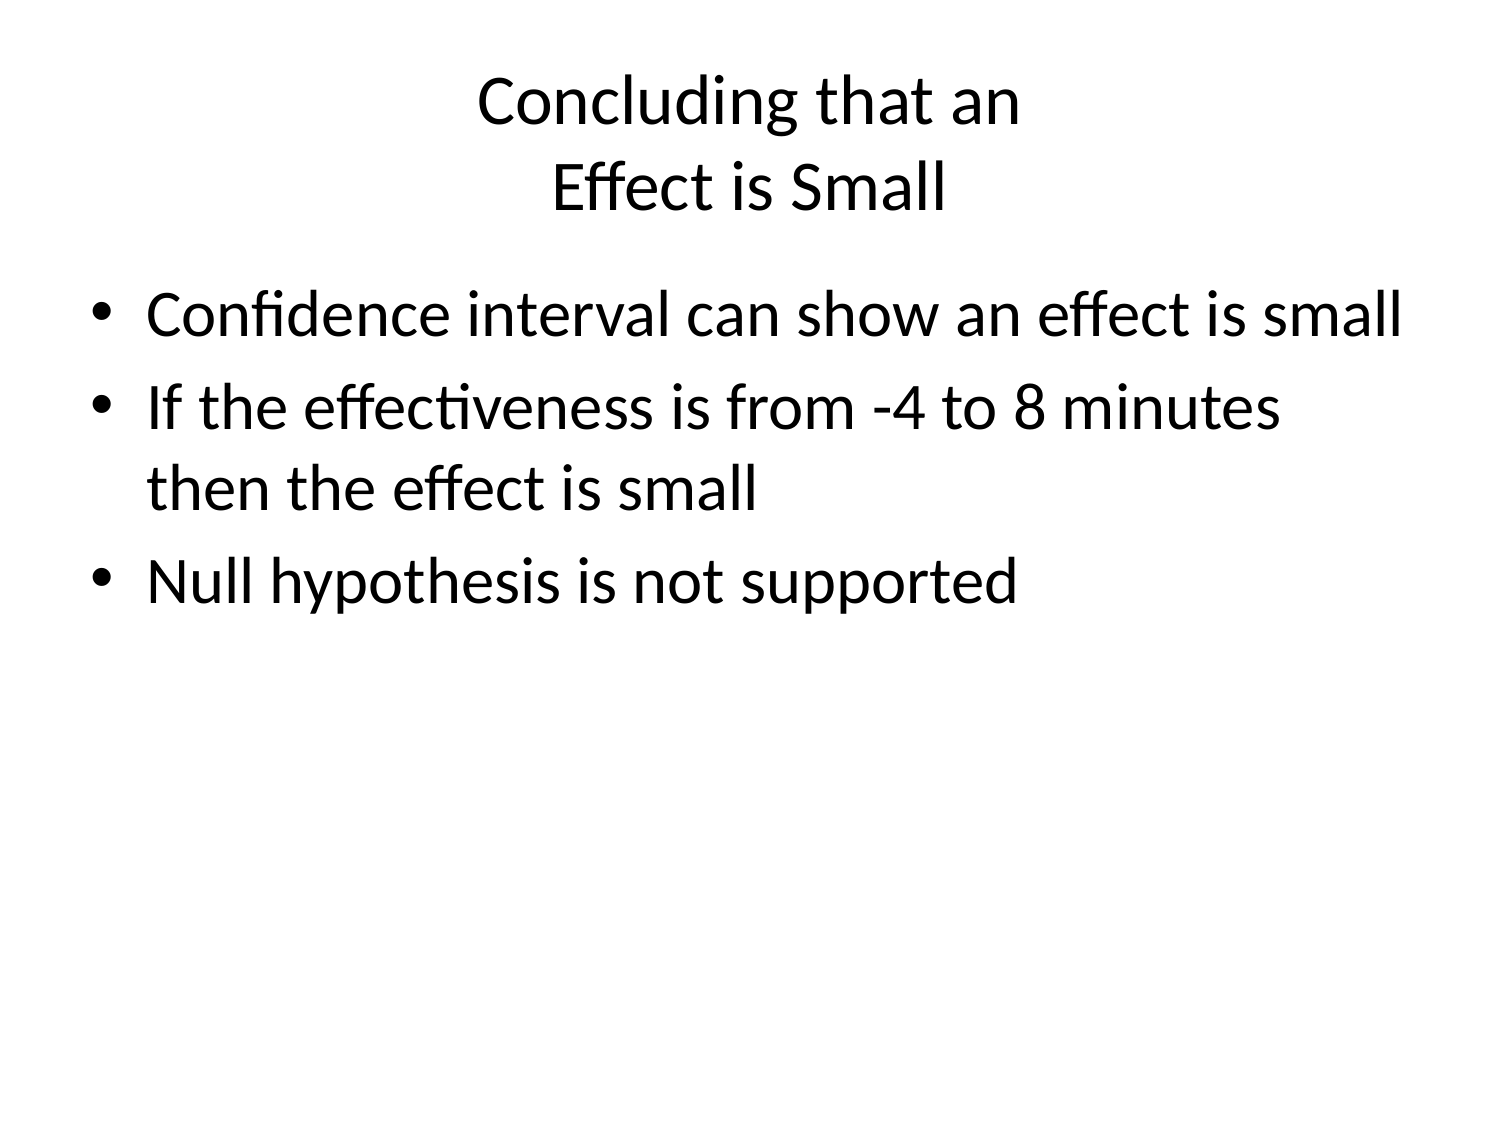

# Concluding that an Effect is Small
Confidence interval can show an effect is small
If the effectiveness is from -4 to 8 minutes then the effect is small
Null hypothesis is not supported